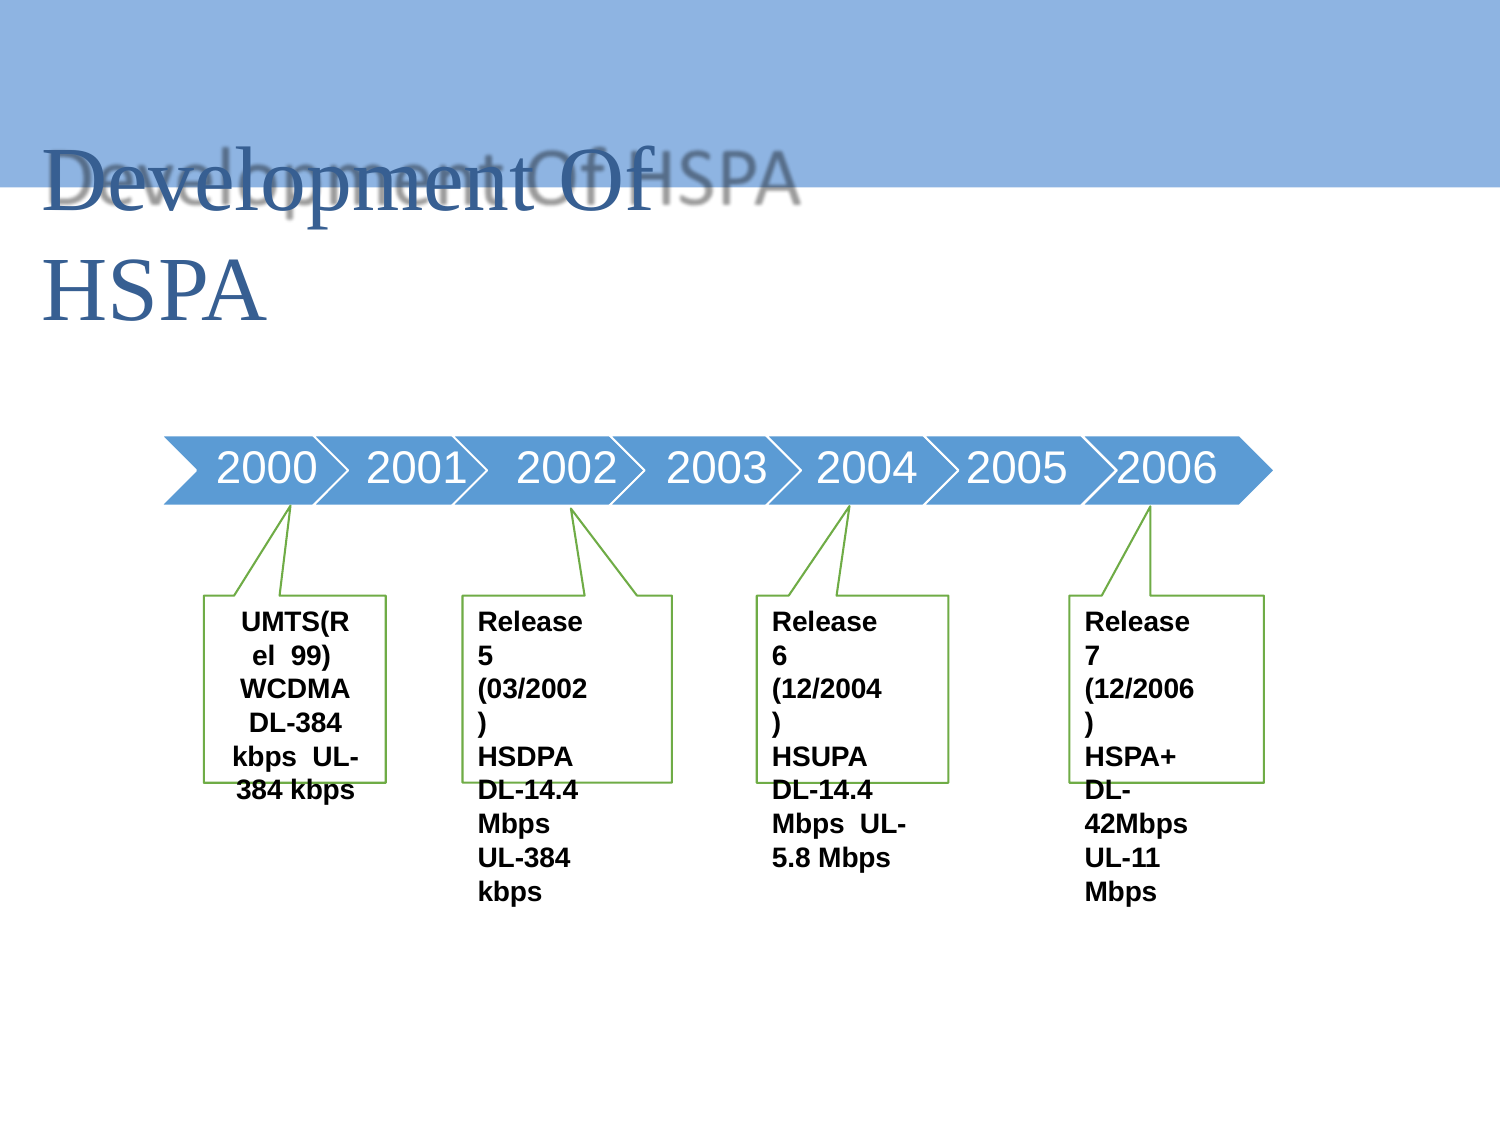

# Development Of HSPA

2000	2001	2002	2003	2004	2005	2006

UMTS(Rel  99)  WCDMA
DL-384 kbps  UL-384 kbps
Release 5  (03/2002)  HSDPA
DL-14.4 Mbps
UL-384 kbps
Release 6  (12/2004)  HSUPA
DL-14.4 Mbps  UL-5.8 Mbps
Release 7  (12/2006)  HSPA+
DL-42Mbps  UL-11 Mbps